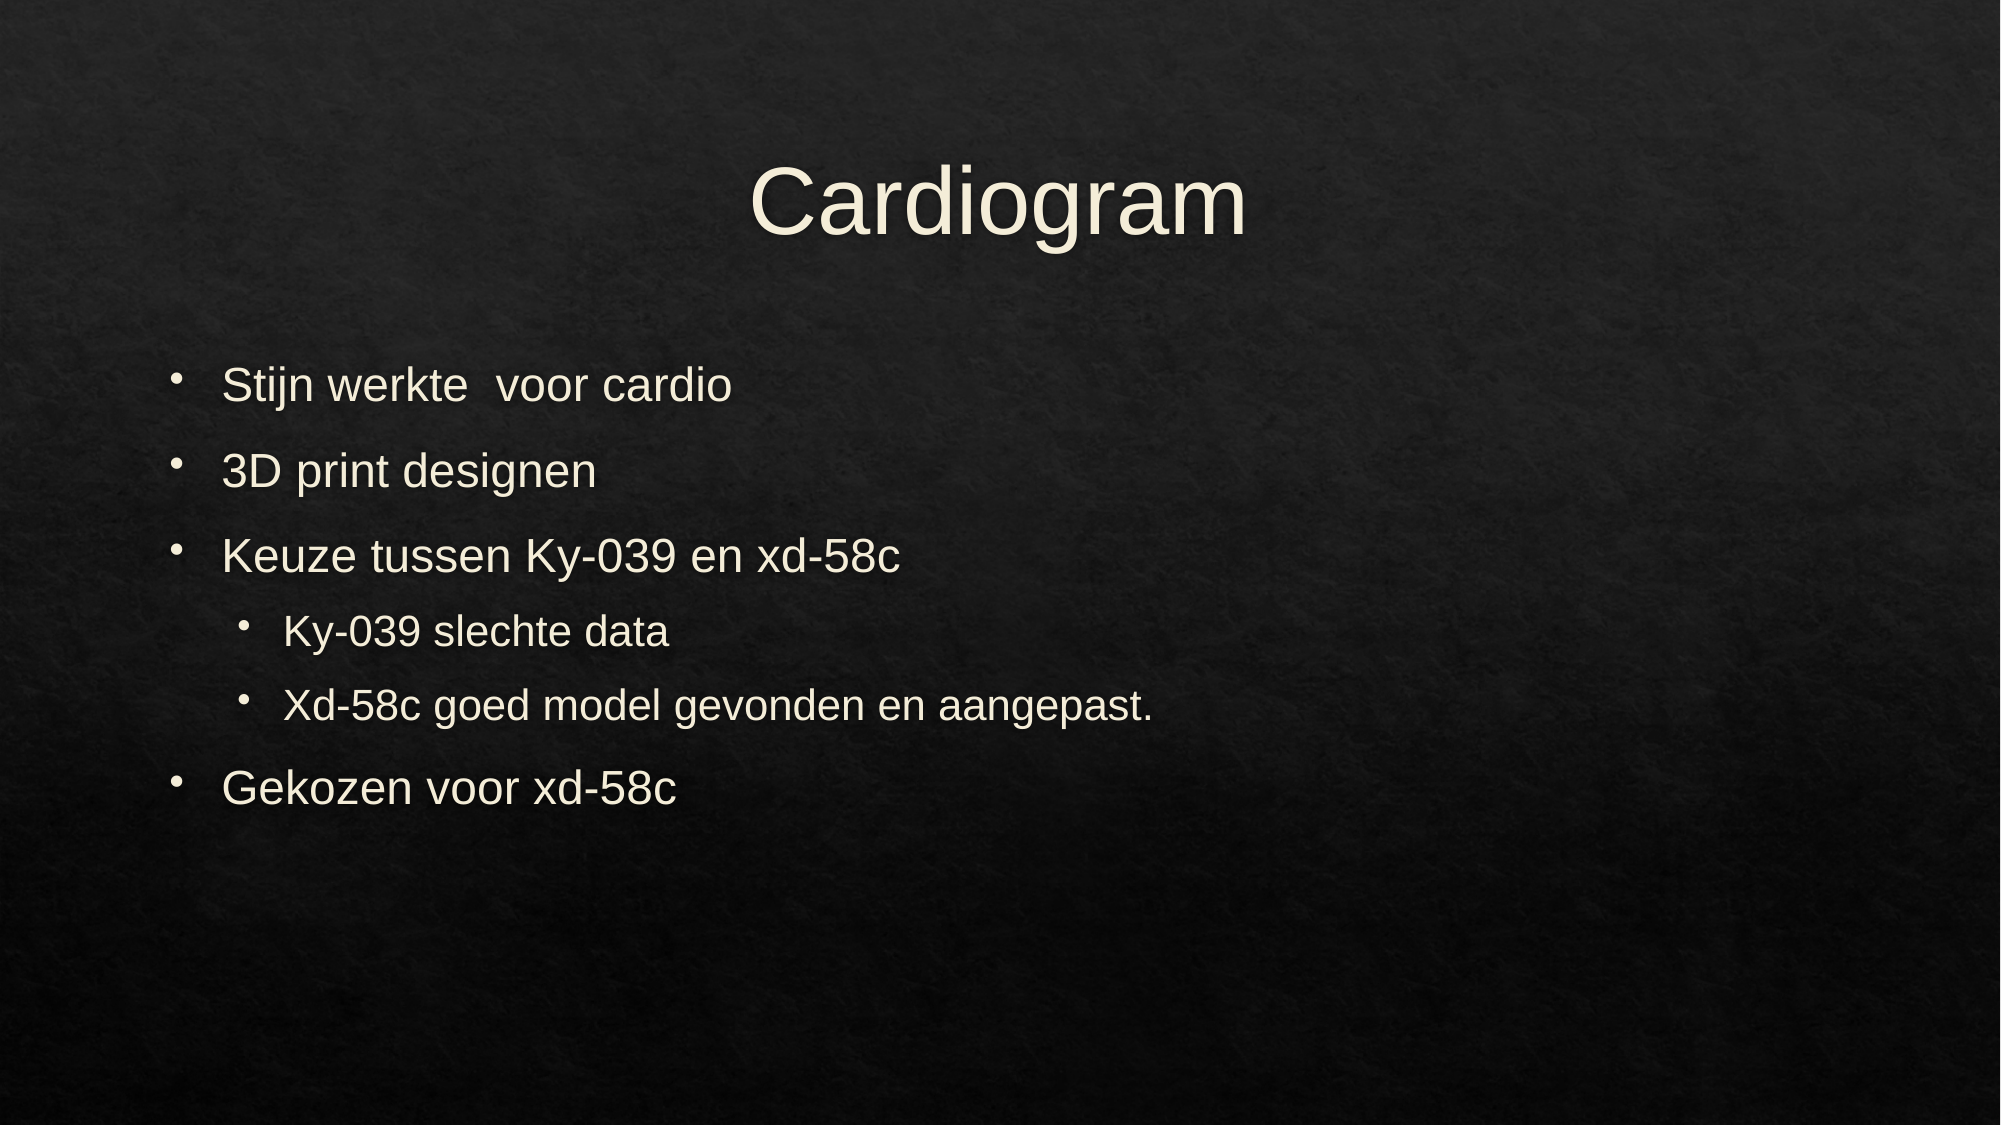

# Cardiogram
Stijn werkte  voor cardio
3D print designen
Keuze tussen Ky-039 en xd-58c
Ky-039 slechte data
Xd-58c goed model gevonden en aangepast.
Gekozen voor xd-58c